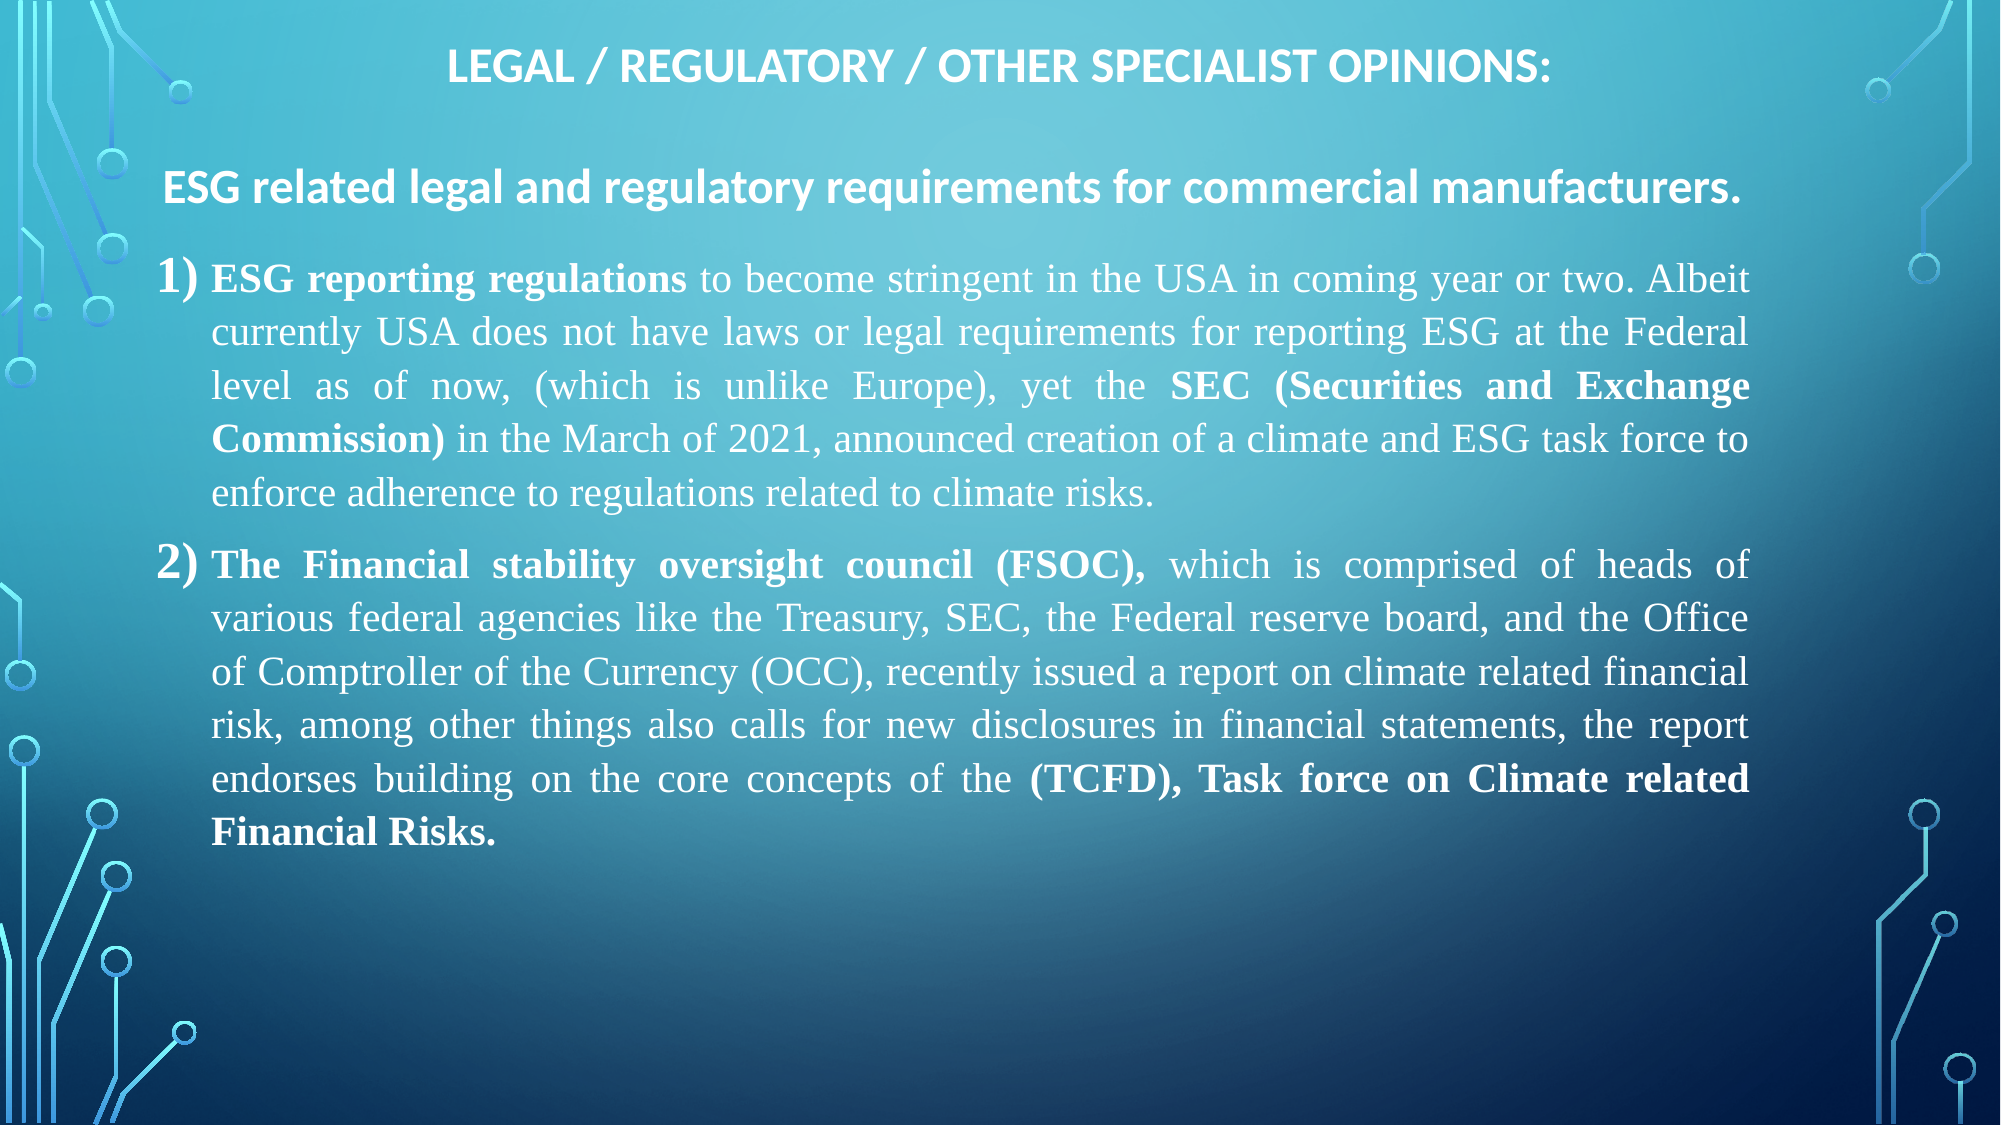

# Legal / Regulatory / other specialist opinions:
ESG related legal and regulatory requirements for commercial manufacturers.
ESG reporting regulations to become stringent in the USA in coming year or two. Albeit currently USA does not have laws or legal requirements for reporting ESG at the Federal level as of now, (which is unlike Europe), yet the SEC (Securities and Exchange Commission) in the March of 2021, announced creation of a climate and ESG task force to enforce adherence to regulations related to climate risks.
The Financial stability oversight council (FSOC), which is comprised of heads of various federal agencies like the Treasury, SEC, the Federal reserve board, and the Office of Comptroller of the Currency (OCC), recently issued a report on climate related financial risk, among other things also calls for new disclosures in financial statements, the report endorses building on the core concepts of the (TCFD), Task force on Climate related Financial Risks.